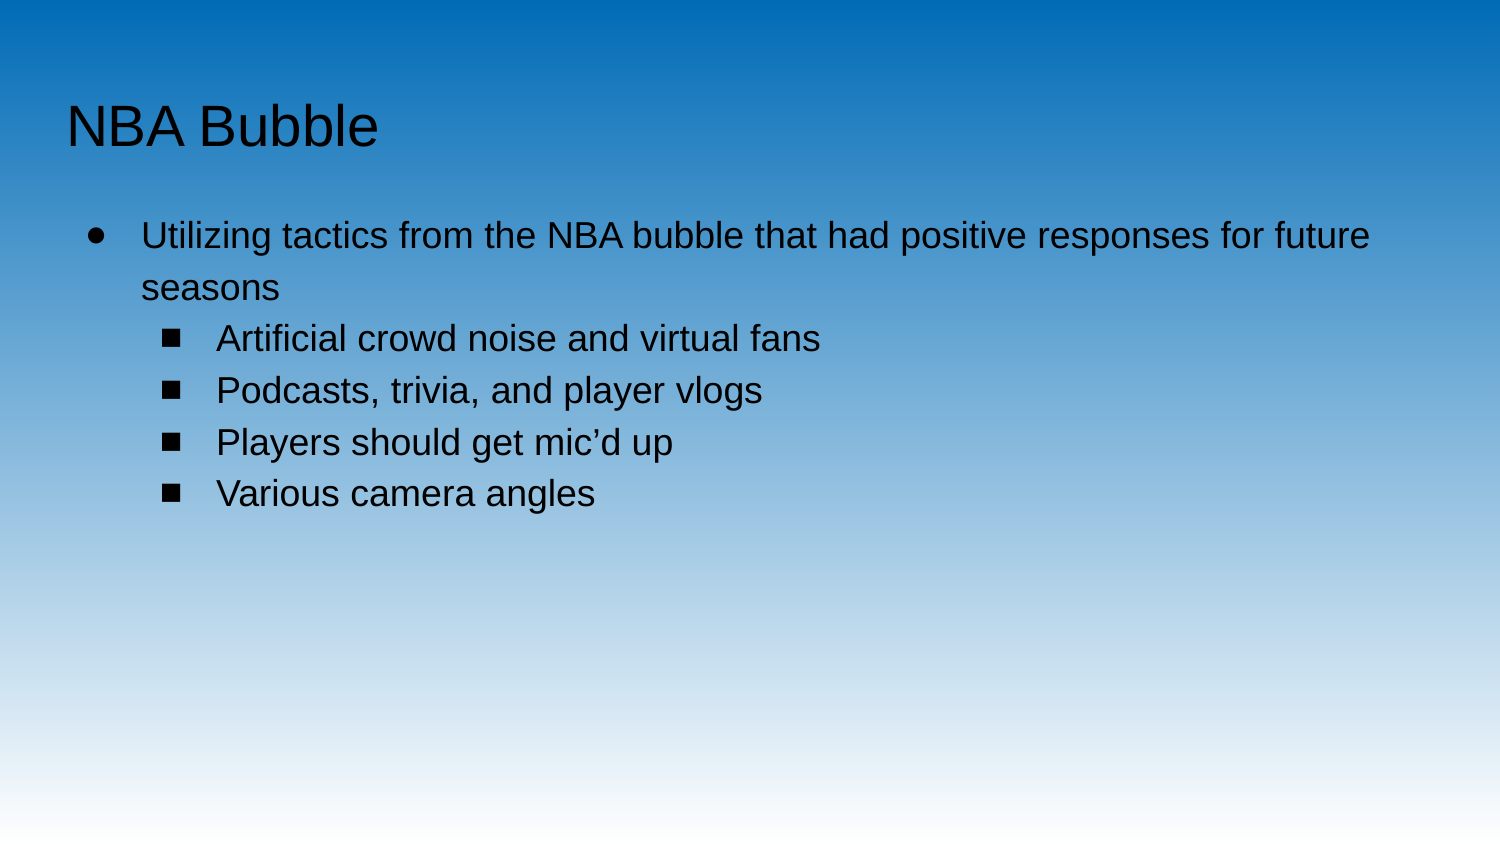

# NBA Bubble
Utilizing tactics from the NBA bubble that had positive responses for future seasons
Artificial crowd noise and virtual fans
Podcasts, trivia, and player vlogs
Players should get mic’d up
Various camera angles